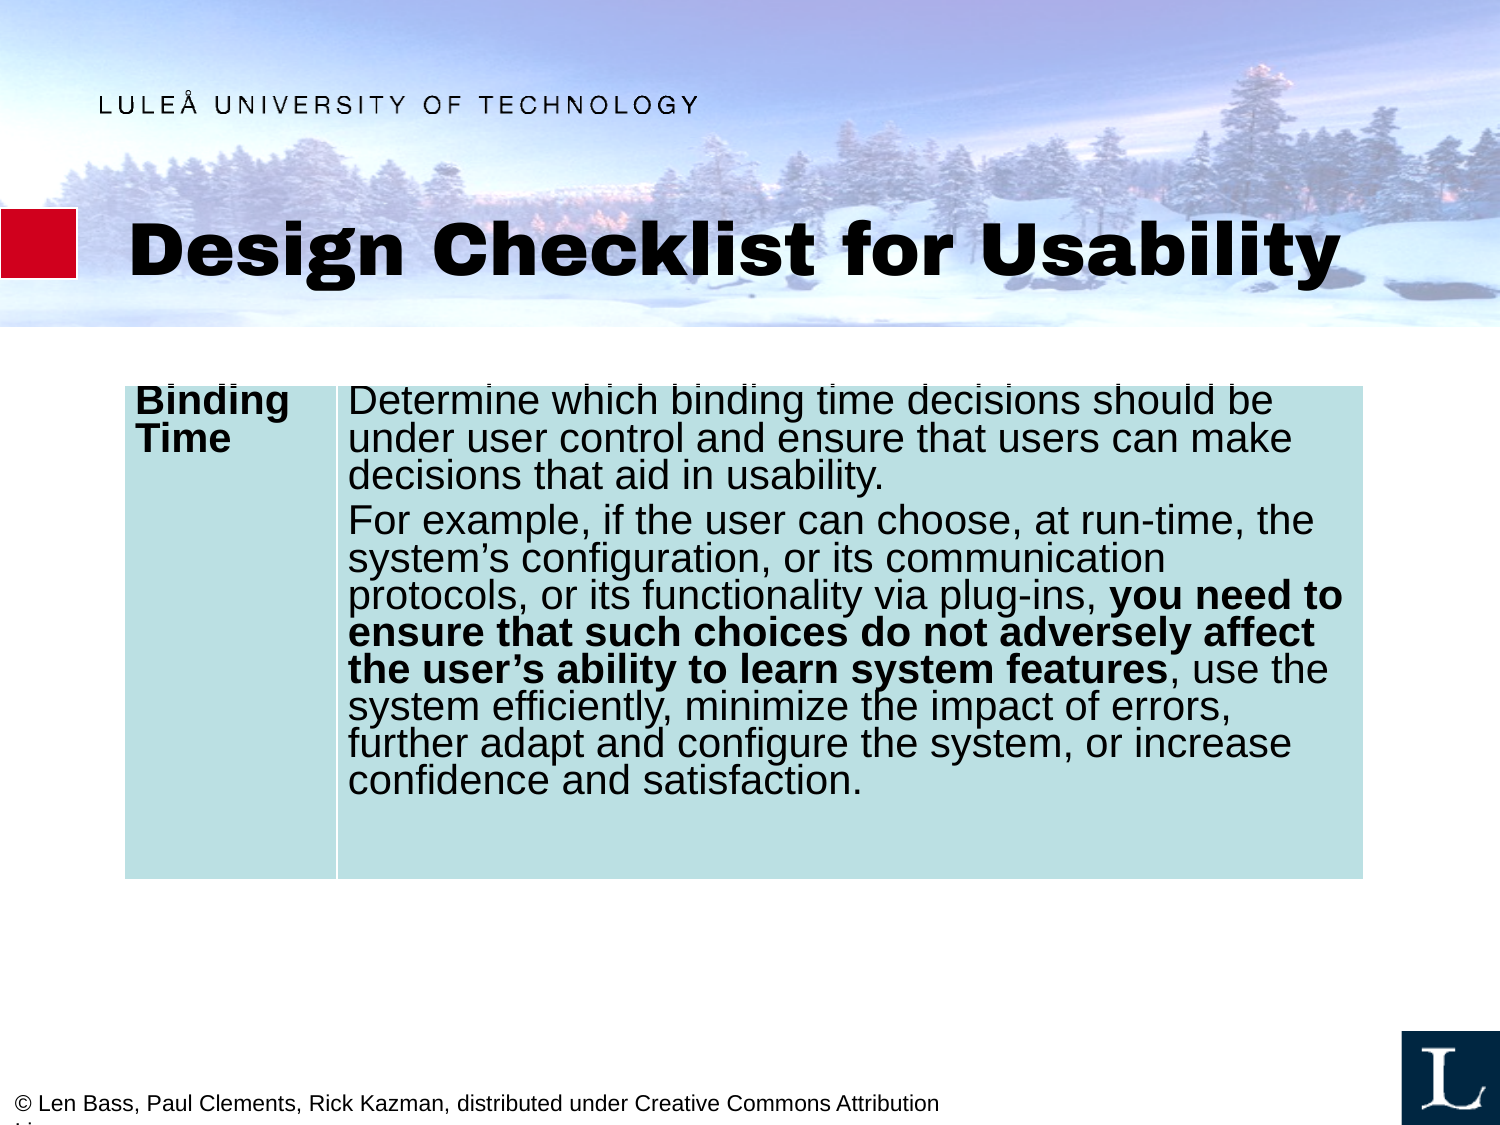

# Design Checklist for Usability
| Binding Time | Determine which binding time decisions should be under user control and ensure that users can make decisions that aid in usability. For example, if the user can choose, at run-time, the system’s configuration, or its communication protocols, or its functionality via plug-ins, you need to ensure that such choices do not adversely affect the user’s ability to learn system features, use the system efficiently, minimize the impact of errors, further adapt and configure the system, or increase confidence and satisfaction. |
| --- | --- |
© Len Bass, Paul Clements, Rick Kazman, distributed under Creative Commons Attribution License